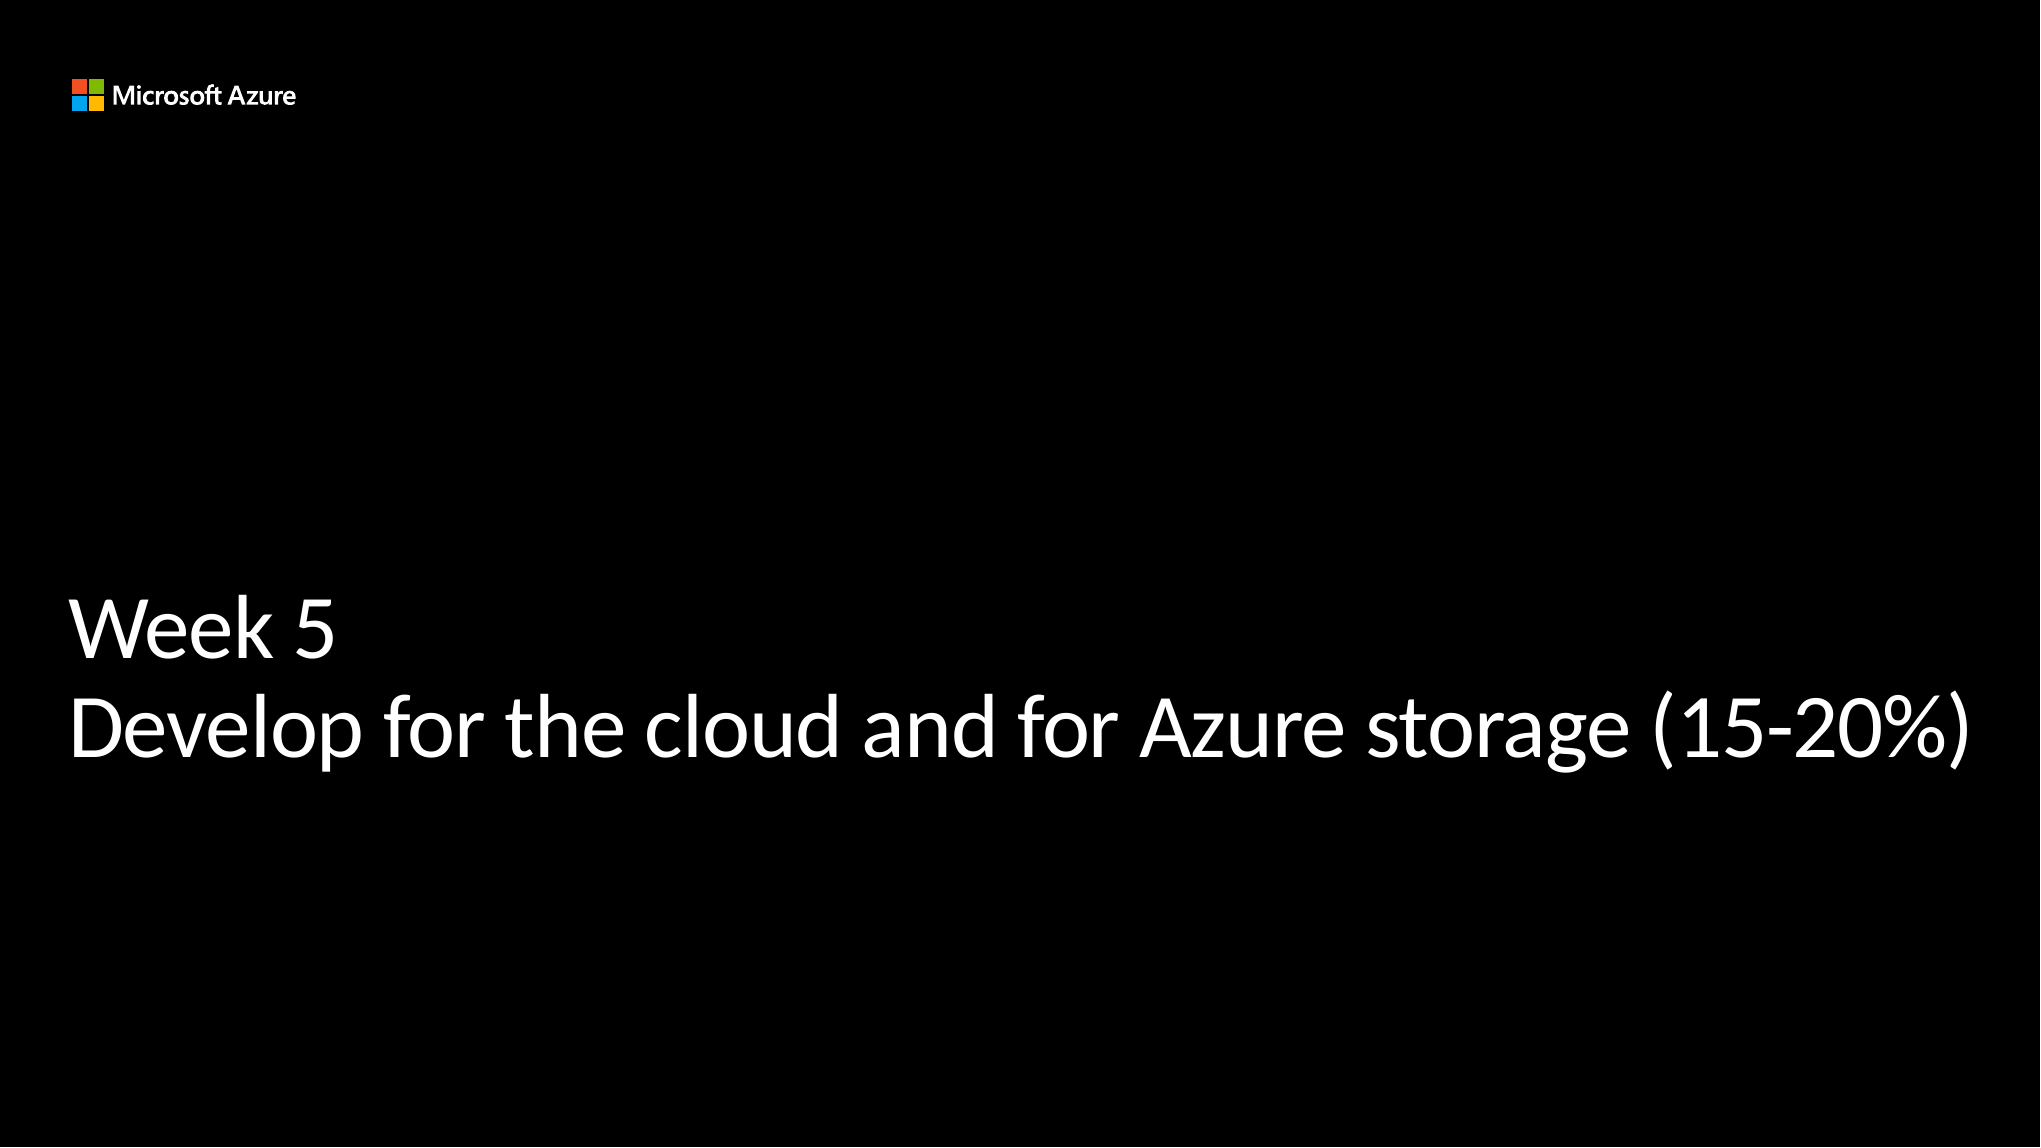

# Week 5 Develop for the cloud and for Azure storage (15-20%)